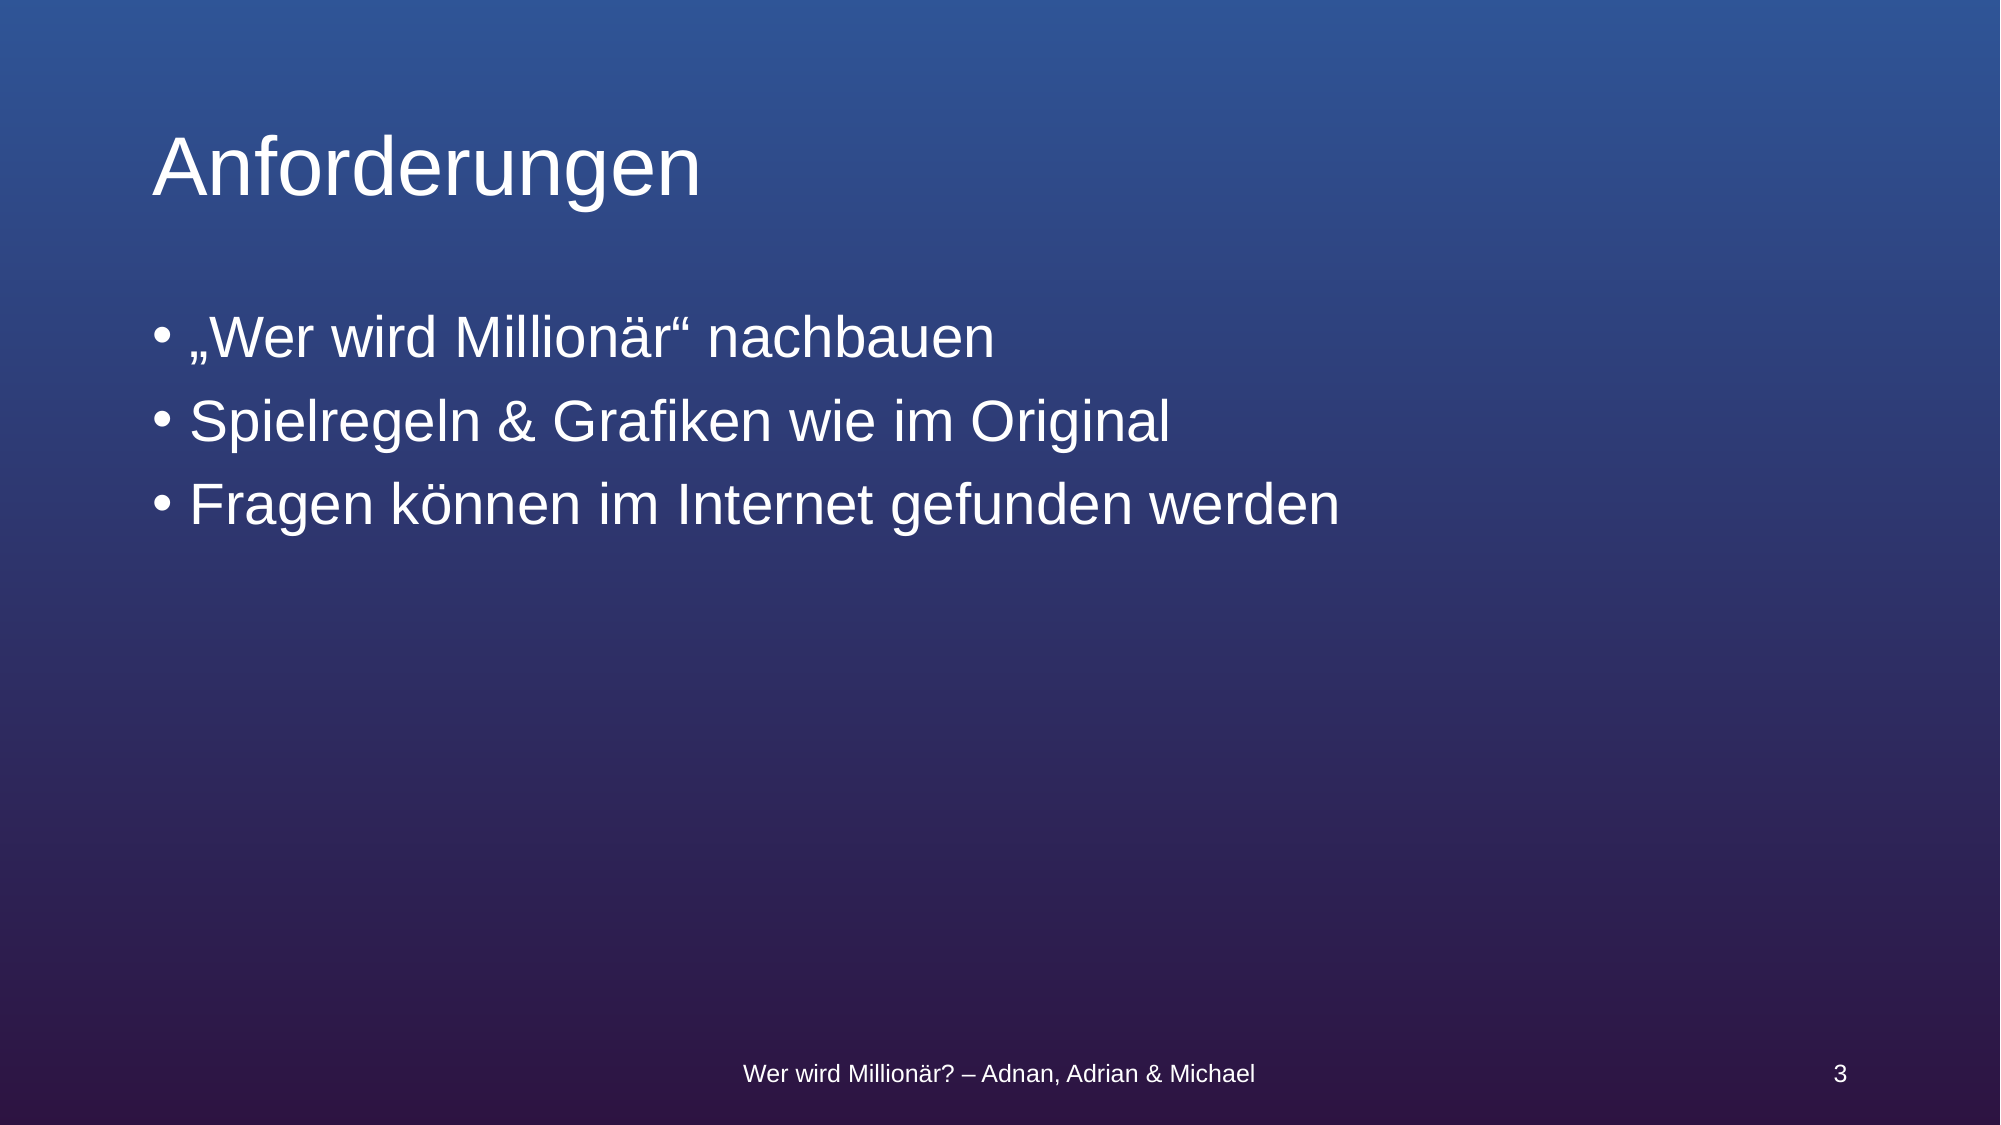

# Anforderungen
„Wer wird Millionär“ nachbauen
Spielregeln & Grafiken wie im Original
Fragen können im Internet gefunden werden
Wer wird Millionär? – Adnan, Adrian & Michael
3